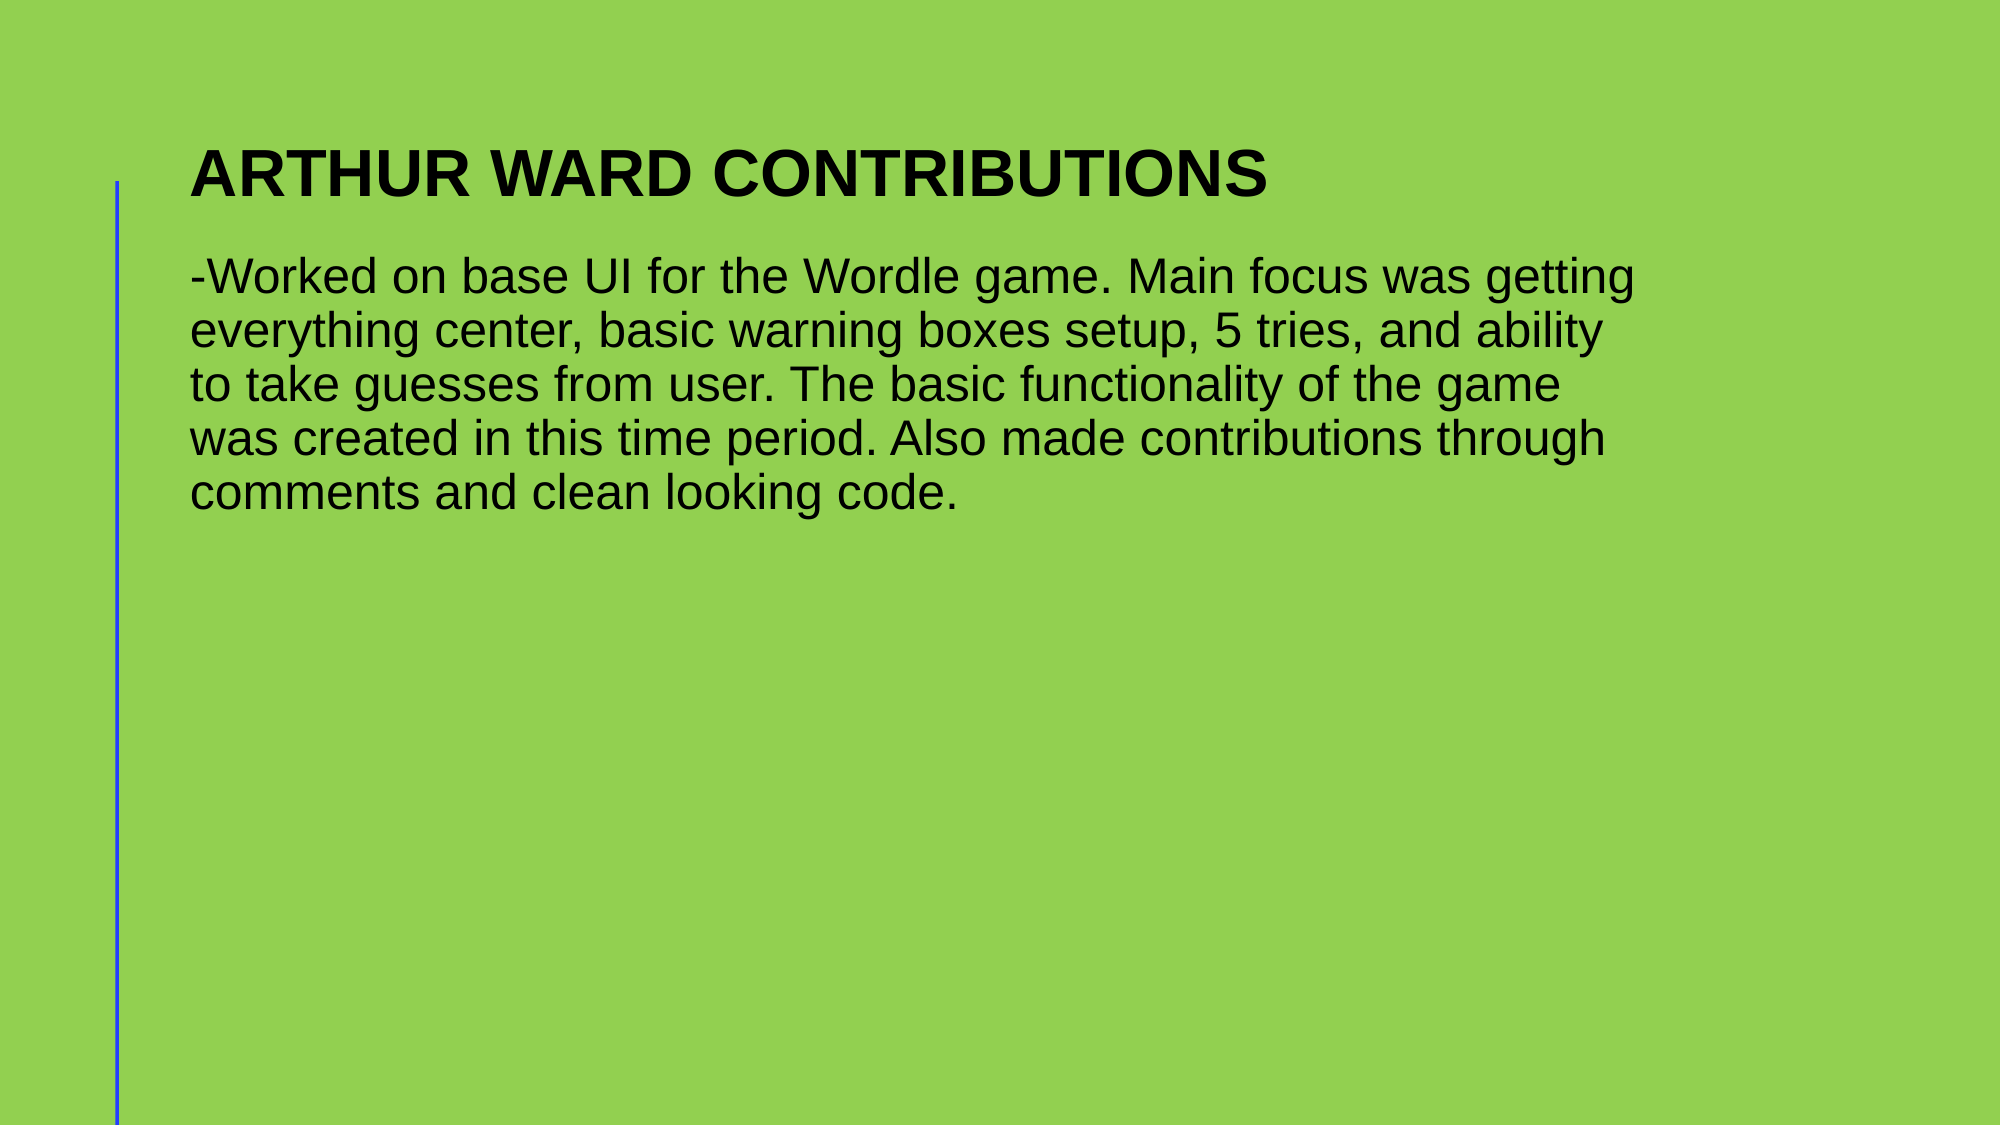

# Arthur Ward Contributions
-Worked on base UI for the Wordle game. Main focus was getting everything center, basic warning boxes setup, 5 tries, and ability to take guesses from user. The basic functionality of the game was created in this time period. Also made contributions through comments and clean looking code.